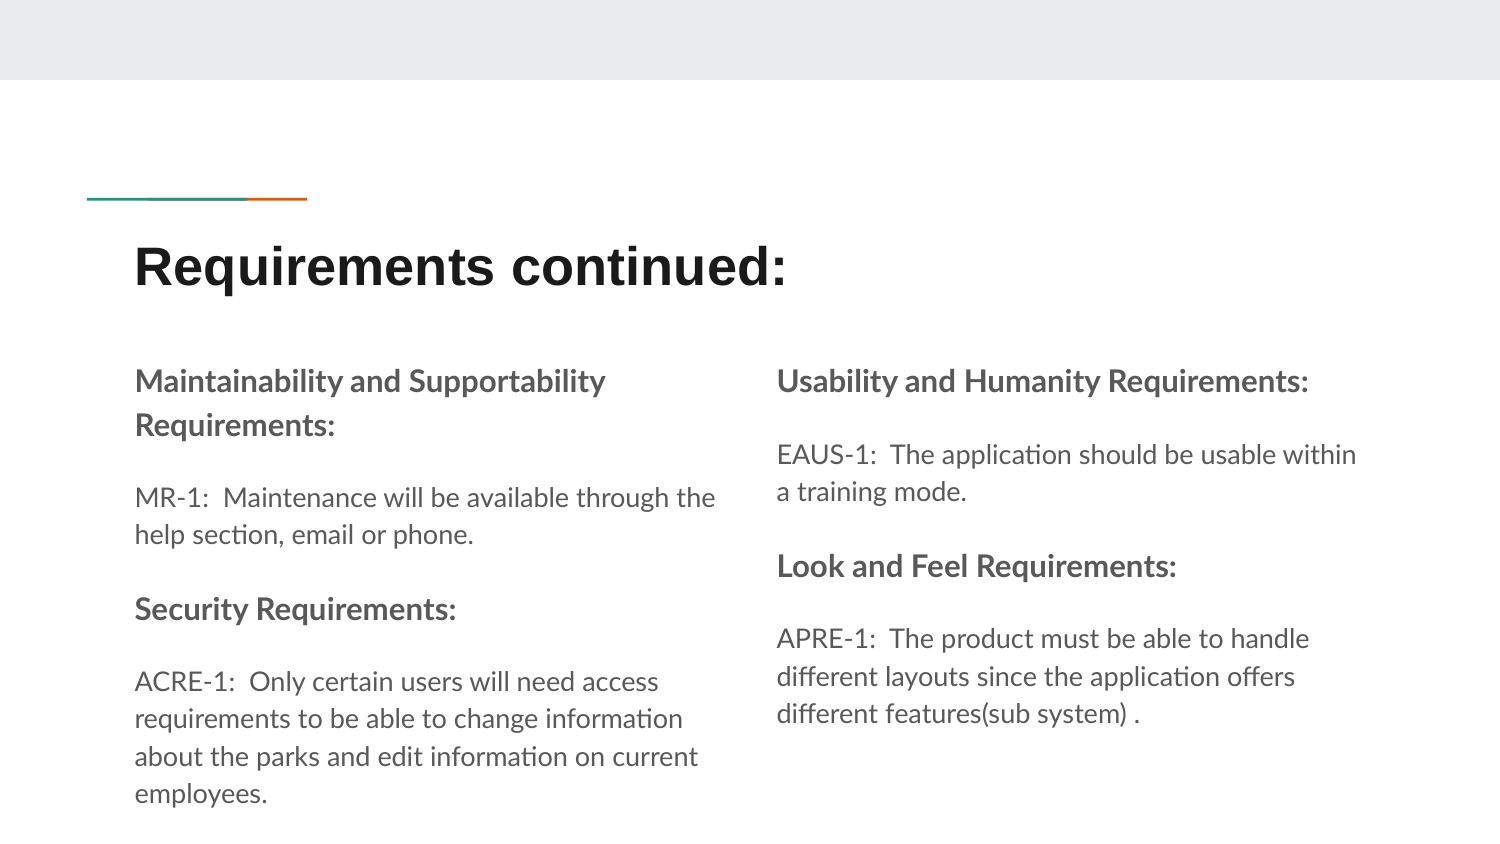

# Requirements continued:
Maintainability and Supportability Requirements:
MR-1:  Maintenance will be available through the help section, email or phone.
Security Requirements:
ACRE-1:  Only certain users will need access requirements to be able to change information about the parks and edit information on current employees.

Usability and Humanity Requirements:
EAUS-1:  The application should be usable within a training mode.
Look and Feel Requirements:
APRE-1:  The product must be able to handle different layouts since the application offers different features(sub system) .